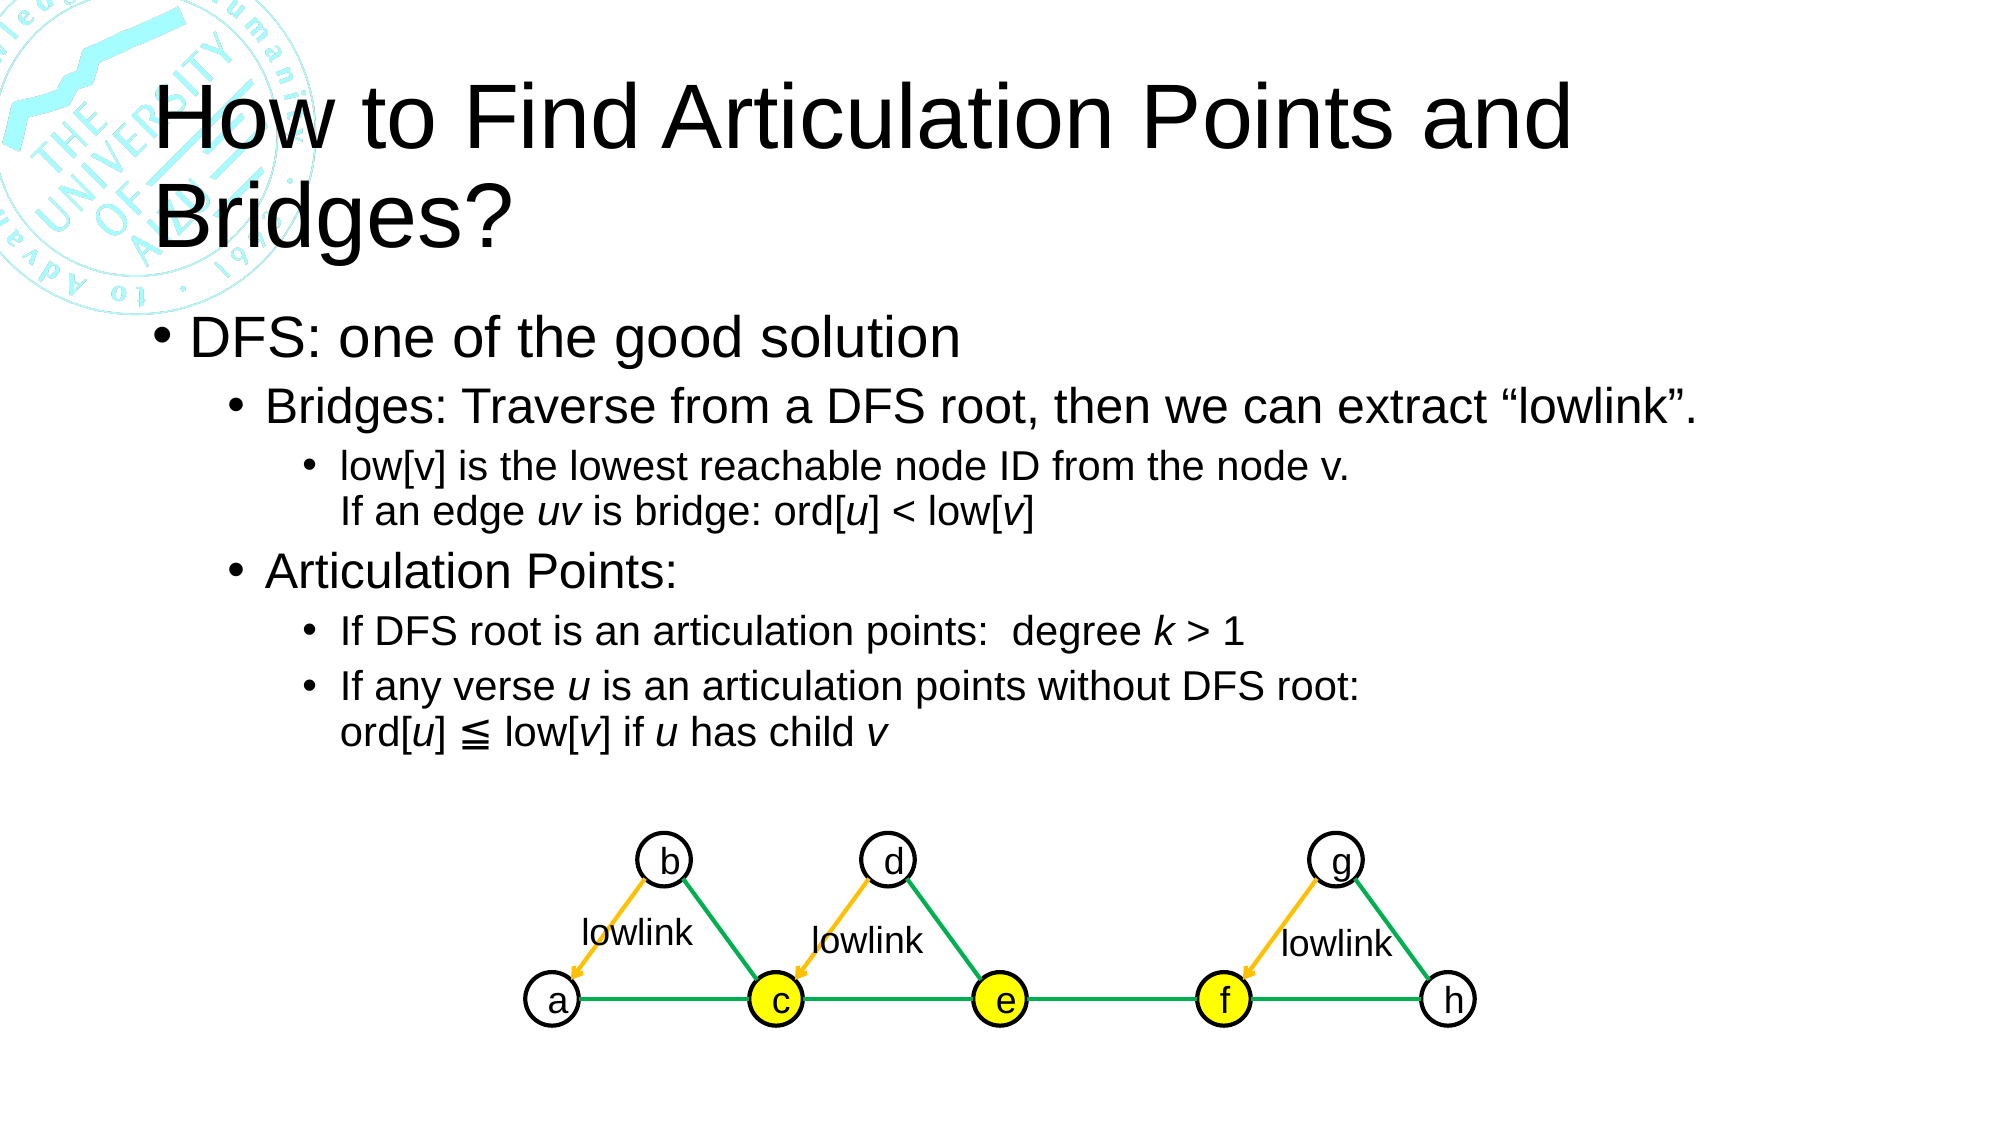

# How to Find Articulation Points and Bridges?
DFS: one of the good solution
Bridges: Traverse from a DFS root, then we can extract “lowlink”.
low[v] is the lowest reachable node ID from the node v.
If an edge uv is bridge: ord[u] < low[v]
Articulation Points:
If DFS root is an articulation points:  degree k > 1
If any verse u is an articulation points without DFS root:
ord[u] ≦ low[v] if u has child v
g
d
b
f
h
e
c
a
lowlink
lowlink
lowlink